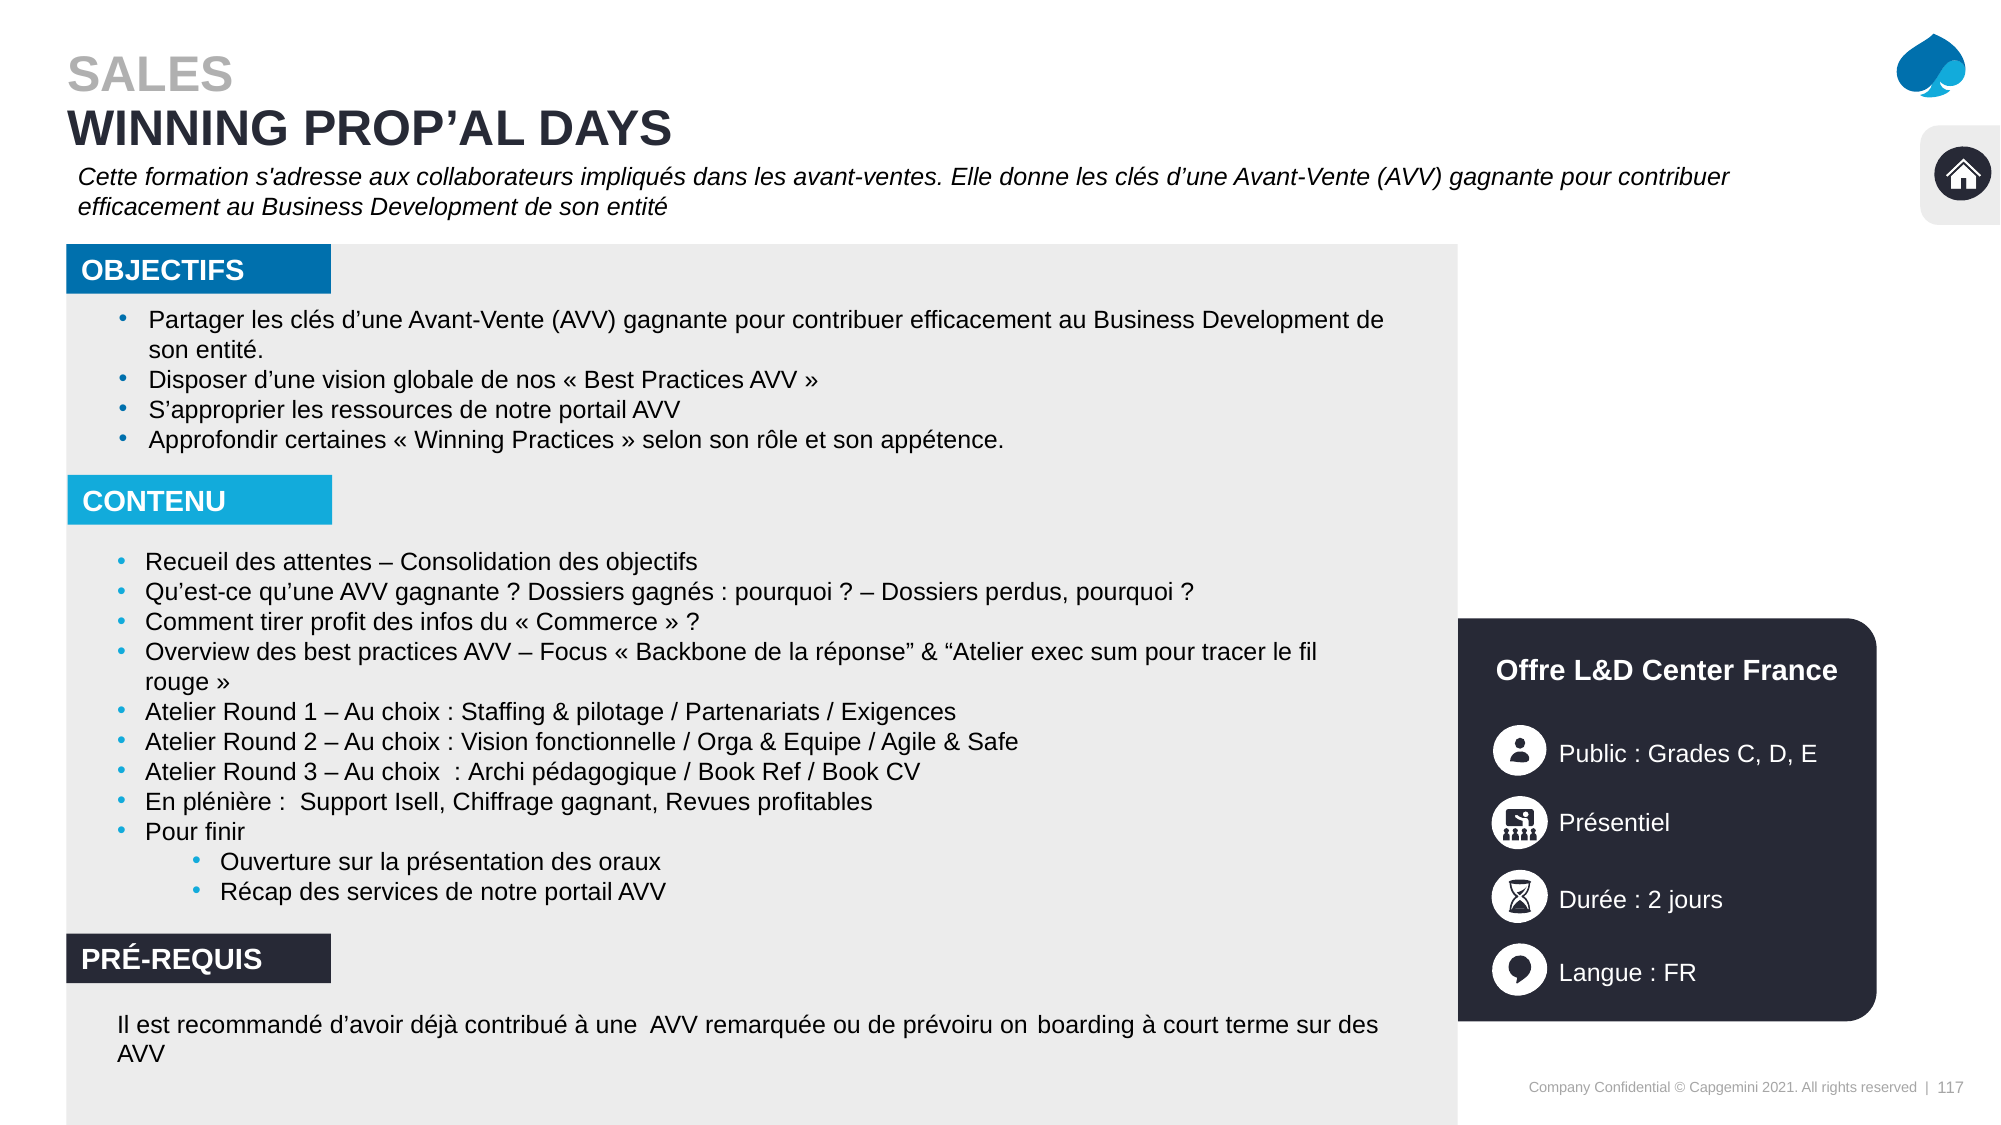

sales
Winning prop’al days
Cette formation s'adresse aux collaborateurs impliqués dans les avant-ventes. Elle donne les clés d’une Avant-Vente (AVV) gagnante pour contribuer efficacement au Business Development de son entité
OBJECTIFS

Partager les clés d’une Avant-Vente (AVV) gagnante pour contribuer efficacement au Business Development de son entité.
Disposer d’une vision globale de nos « Best Practices AVV »
S’approprier les ressources de notre portail AVV
Approfondir certaines « Winning Practices » selon son rôle et son appétence.
CONTENU
Recueil des attentes – Consolidation des objectifs
Qu’est-ce qu’une AVV gagnante ? Dossiers gagnés : pourquoi ? – Dossiers perdus, pourquoi ?
Comment tirer profit des infos du « Commerce » ?
Overview des best practices AVV – Focus « Backbone de la réponse” & “Atelier exec sum pour tracer le fil rouge »
Atelier Round 1 – Au choix : Staffing & pilotage / Partenariats / Exigences
Atelier Round 2 – Au choix : Vision fonctionnelle / Orga & Equipe / Agile & Safe
Atelier Round 3 – Au choix  : Archi pédagogique / Book Ref / Book CV
En plénière :  Support Isell, Chiffrage gagnant, Revues profitables
Pour finir
Ouverture sur la présentation des oraux
Récap des services de notre portail AVV

Offre L&D Center France

Public : Grades C, D, E

Présentiel

Durée : 2 jours
PRé-REQUIS

Langue : FR
Il est recommandé d’avoir déjà contribué à une  AVV remarquée ou de prévoiru on boarding à court terme sur des AVV